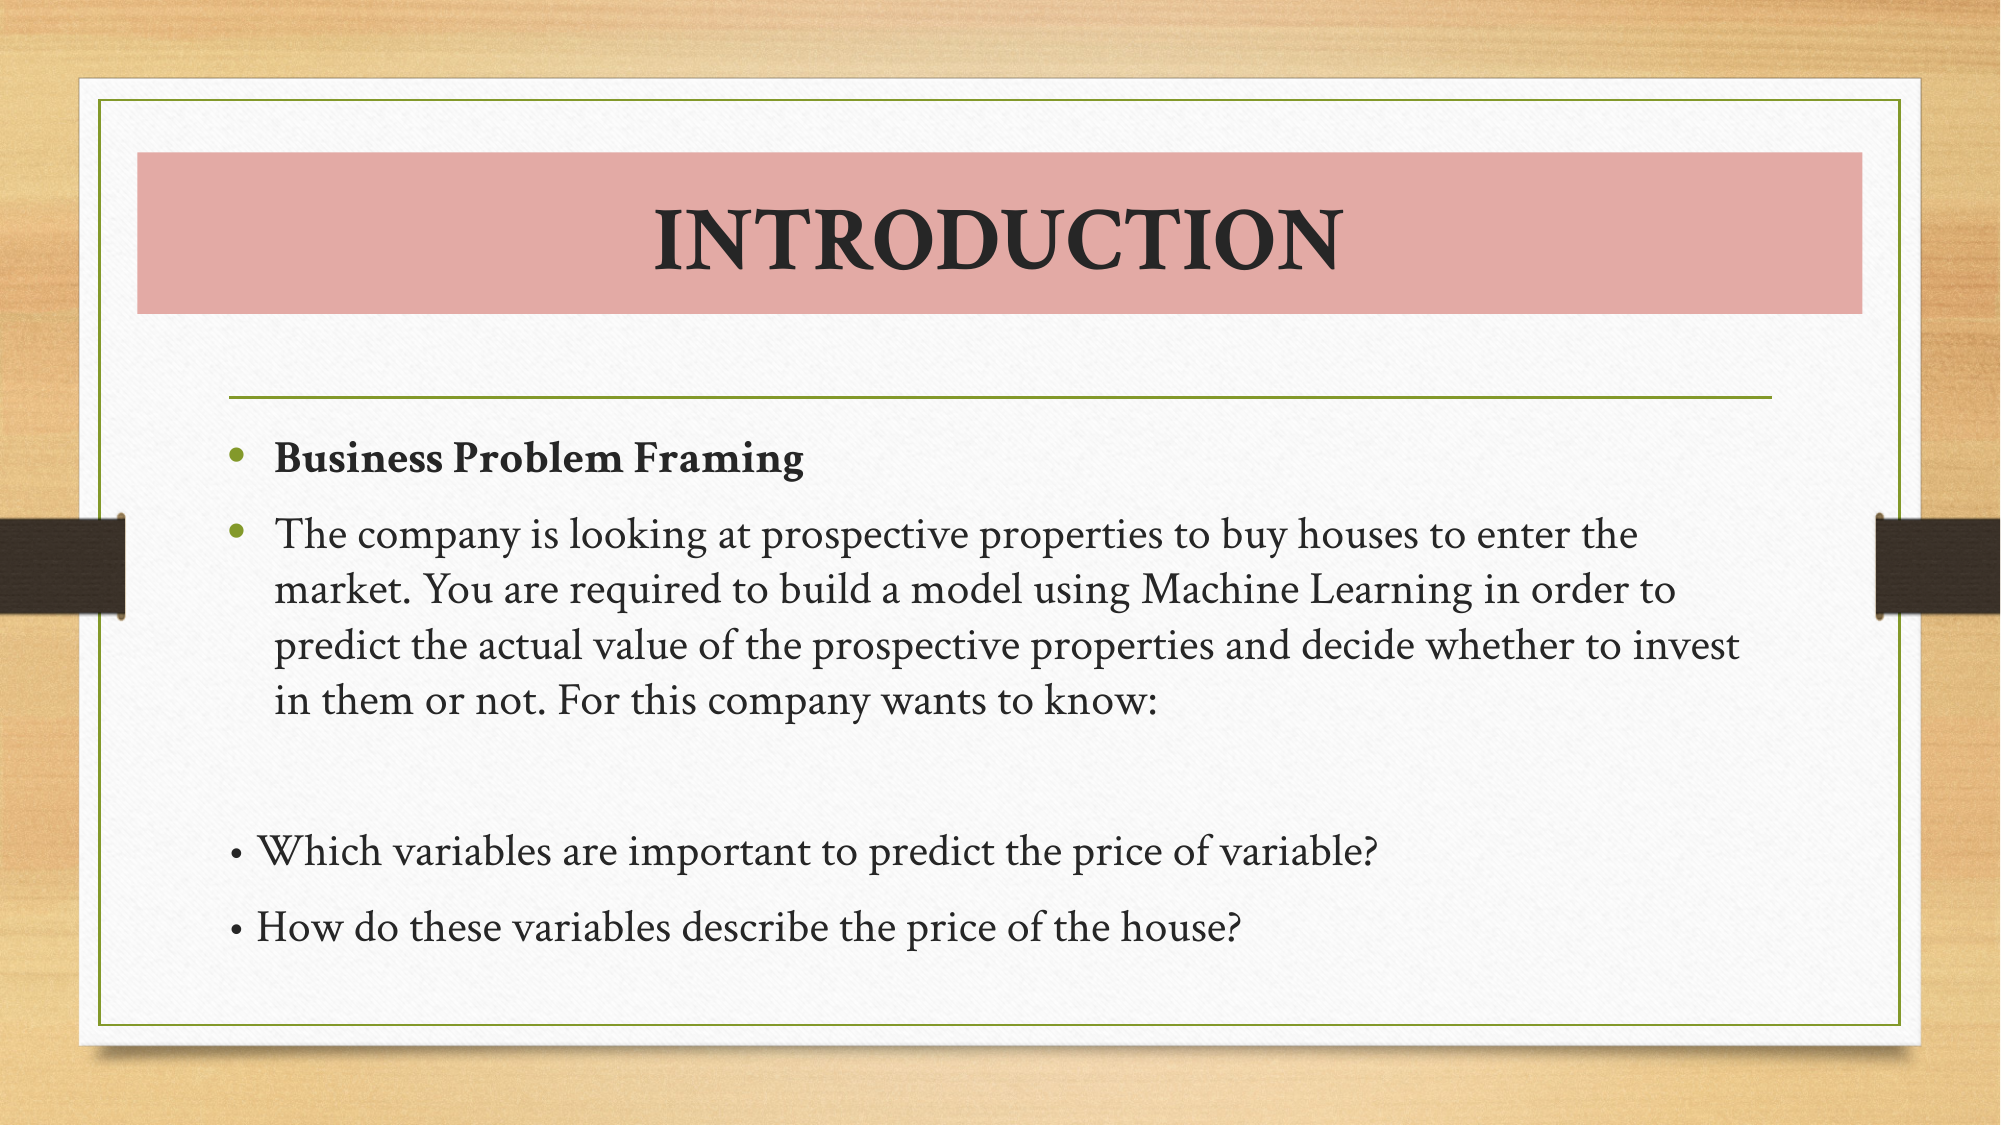

# INTRODUCTION
Business Problem Framing
The company is looking at prospective properties to buy houses to enter the market. You are required to build a model using Machine Learning in order to predict the actual value of the prospective properties and decide whether to invest in them or not. For this company wants to know:

• Which variables are important to predict the price of variable?
• How do these variables describe the price of the house?